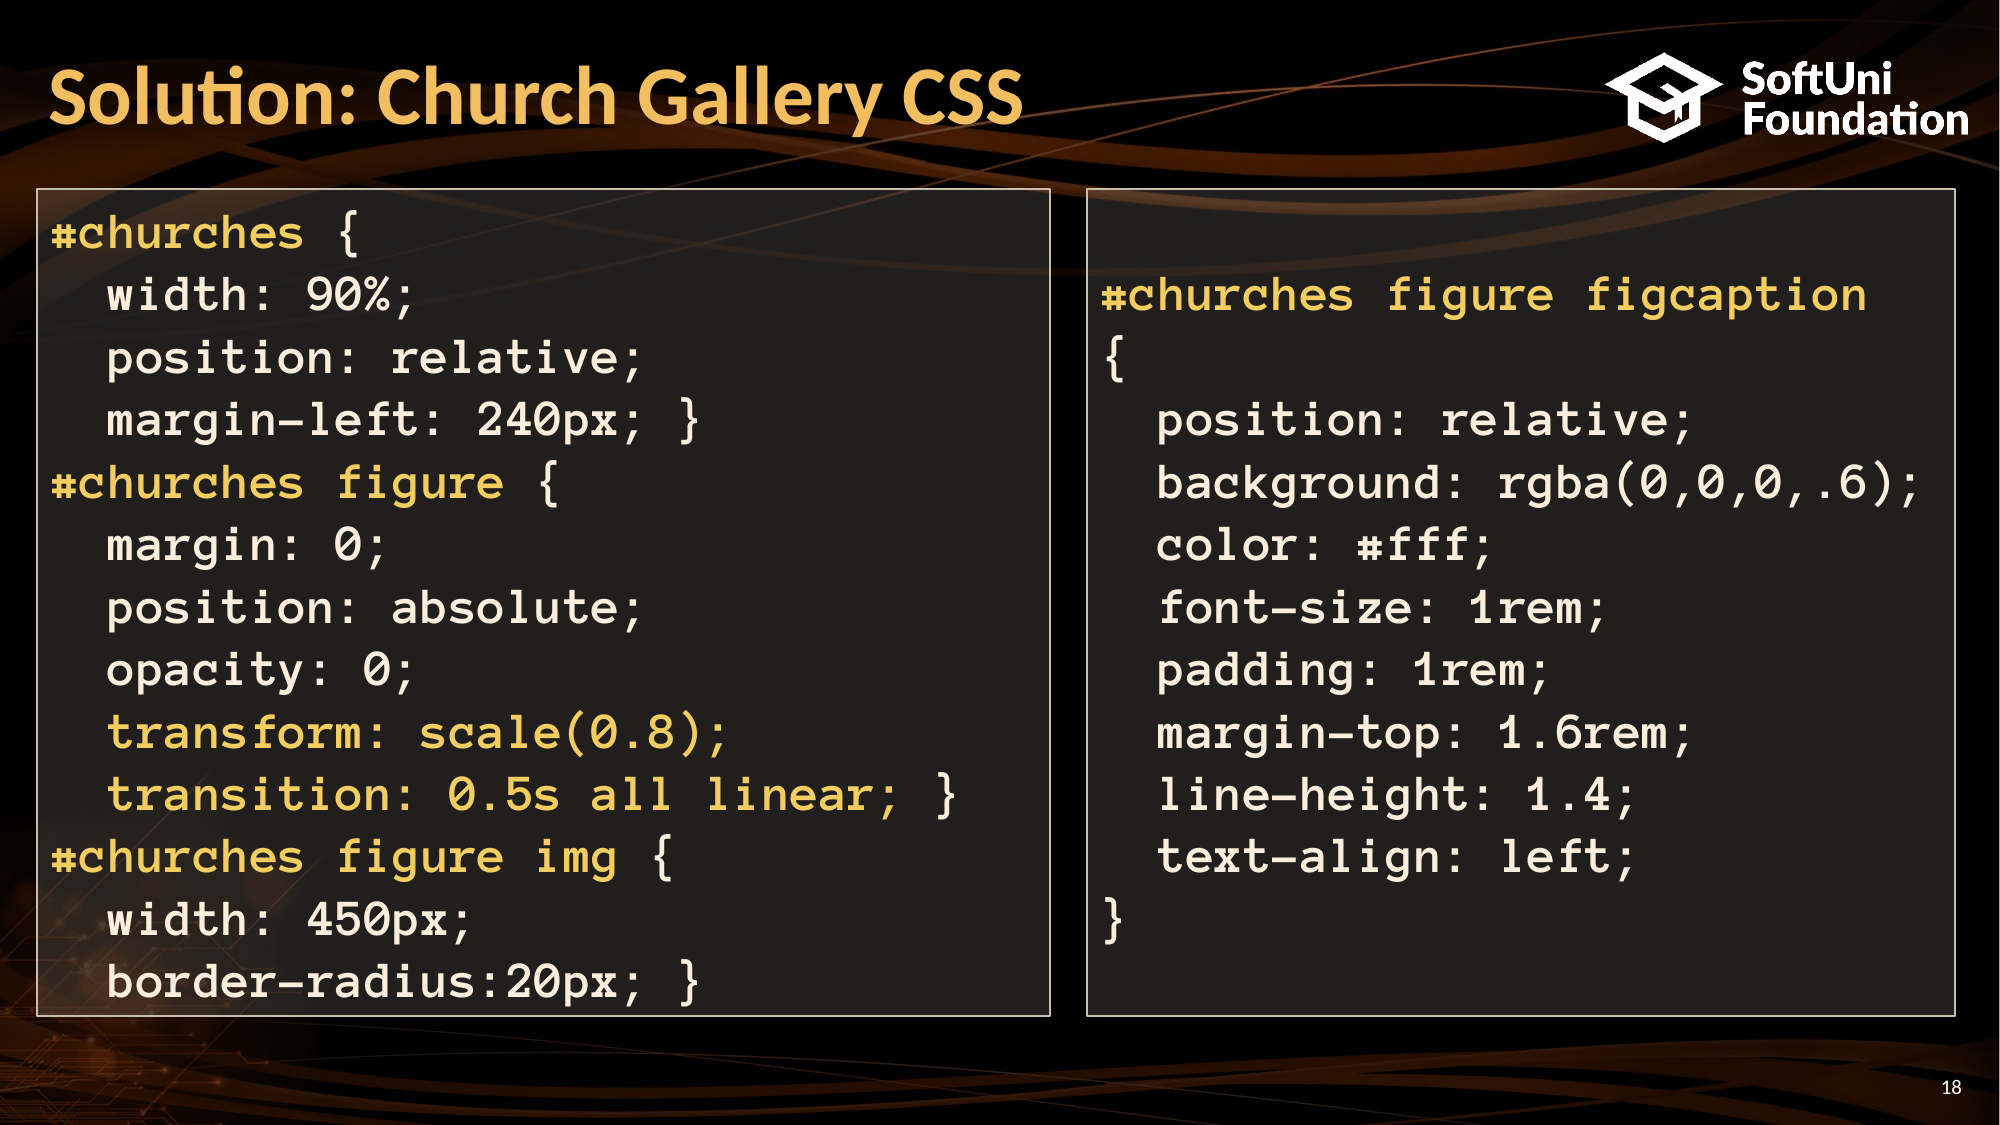

# Solution: Church Gallery CSS
#churches {
  width: 90%;
  position: relative;
  margin-left: 240px; }
#churches figure {
  margin: 0;
  position: absolute;
  opacity: 0;
  transform: scale(0.8);
  transition: 0.5s all linear; }
#churches figure img {
  width: 450px;
  border-radius:20px; }

#churches figure figcaption  {
  position: relative;
  background: rgba(0,0,0,.6);
  color: #fff;
  font-size: 1rem;
  padding: 1rem;
  margin-top: 1.6rem;
  line-height: 1.4;
  text-align: left;
}

18